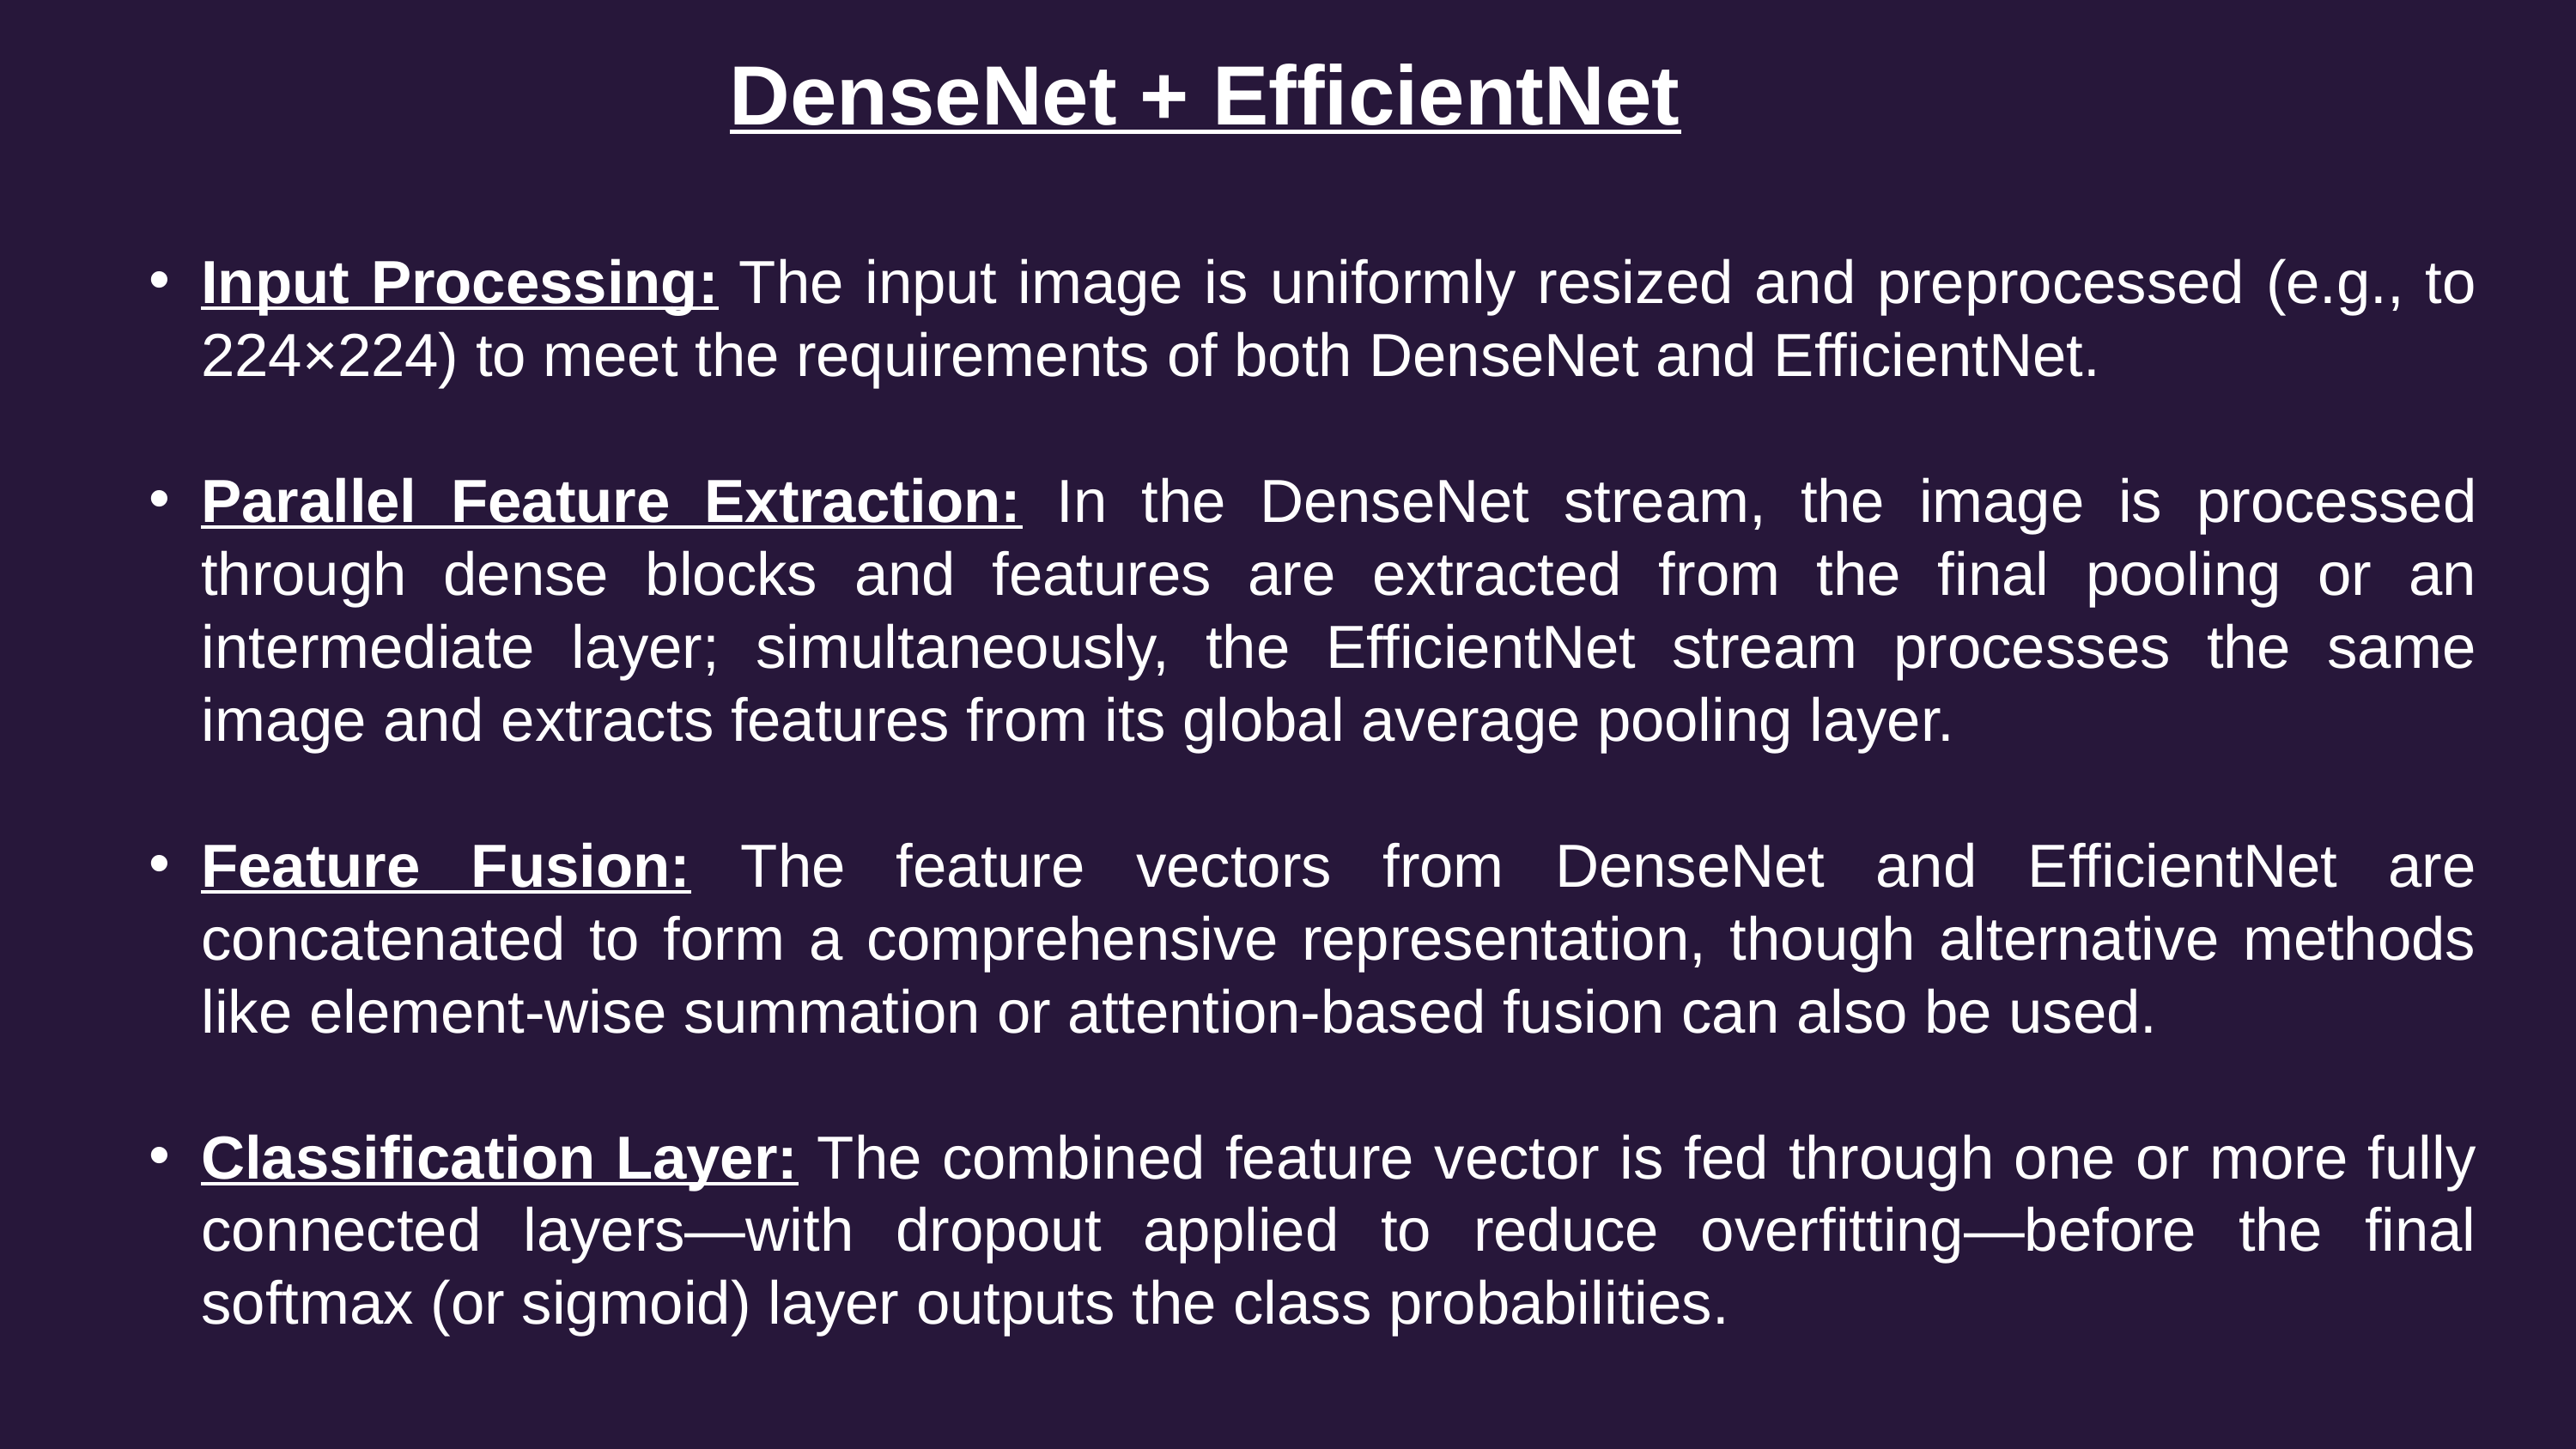

DenseNet + EfficientNet

Input Processing: The input image is uniformly resized and preprocessed (e.g., to 224×224) to meet the requirements of both DenseNet and EfficientNet.

Parallel Feature Extraction: In the DenseNet stream, the image is processed through dense blocks and features are extracted from the final pooling or an intermediate layer; simultaneously, the EfficientNet stream processes the same image and extracts features from its global average pooling layer.

Feature Fusion: The feature vectors from DenseNet and EfficientNet are concatenated to form a comprehensive representation, though alternative methods like element-wise summation or attention-based fusion can also be used.

Classification Layer: The combined feature vector is fed through one or more fully connected layers—with dropout applied to reduce overfitting—before the final softmax (or sigmoid) layer outputs the class probabilities.